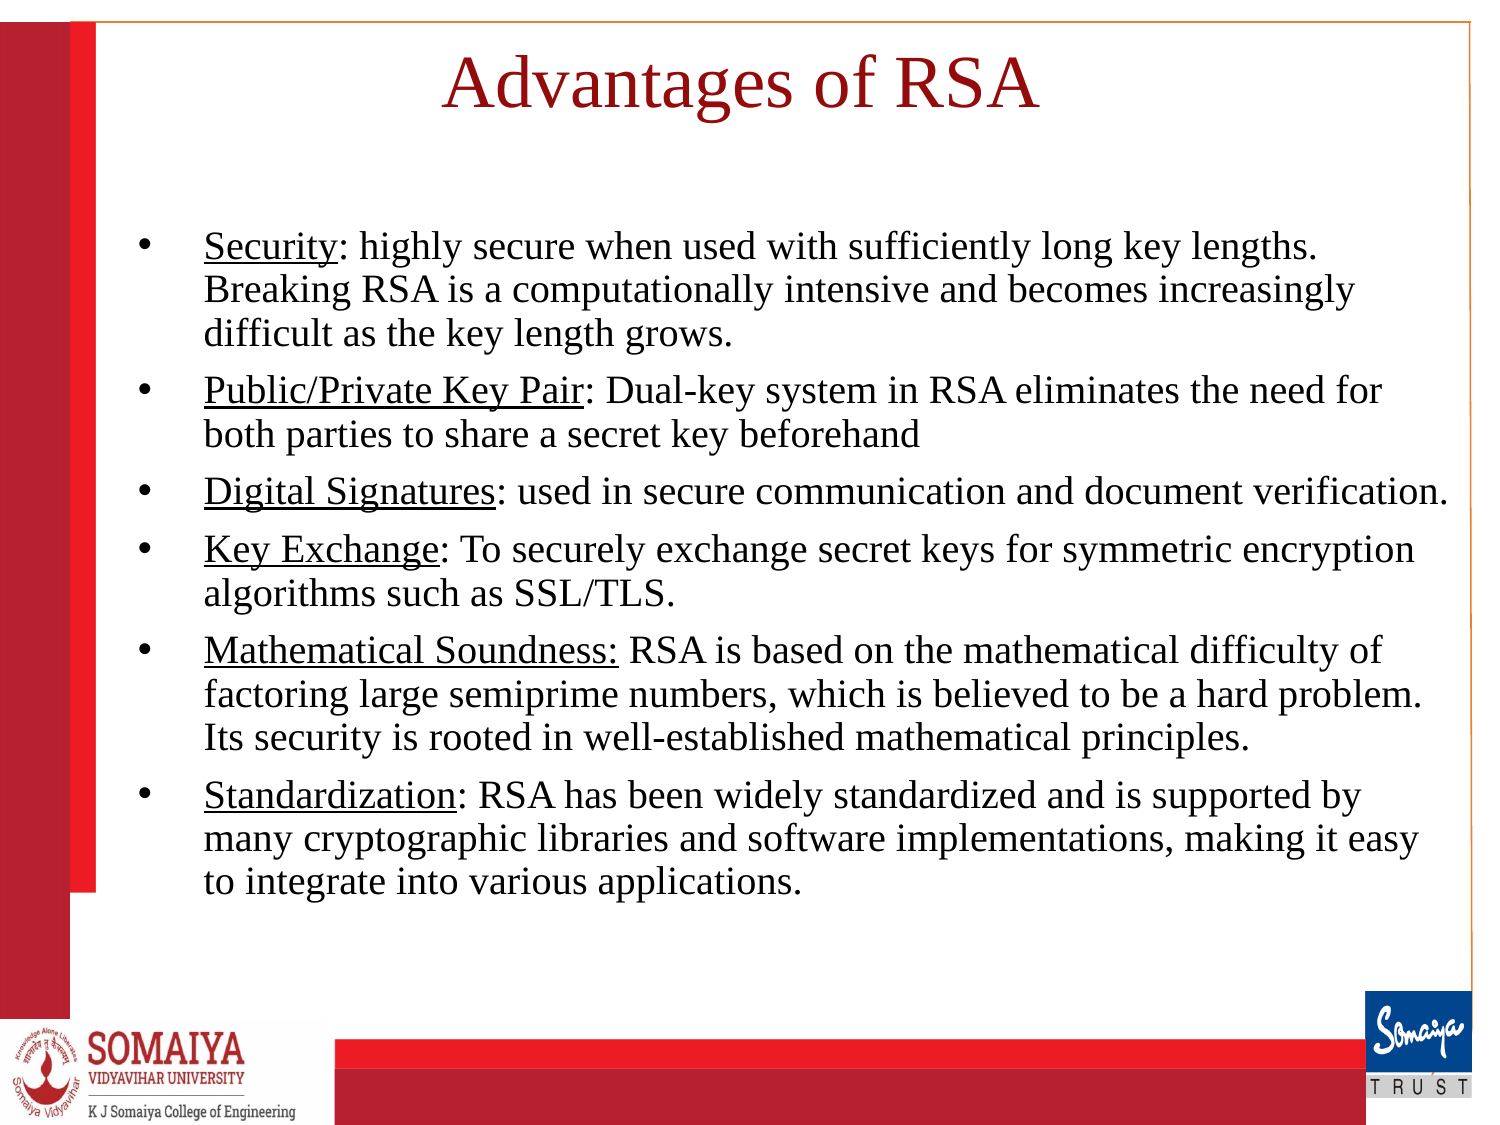

# Advantages of RSA
Security: highly secure when used with sufficiently long key lengths. Breaking RSA is a computationally intensive and becomes increasingly difficult as the key length grows.
Public/Private Key Pair: Dual-key system in RSA eliminates the need for both parties to share a secret key beforehand
Digital Signatures: used in secure communication and document verification.
Key Exchange: To securely exchange secret keys for symmetric encryption algorithms such as SSL/TLS.
Mathematical Soundness: RSA is based on the mathematical difficulty of factoring large semiprime numbers, which is believed to be a hard problem. Its security is rooted in well-established mathematical principles.
Standardization: RSA has been widely standardized and is supported by many cryptographic libraries and software implementations, making it easy to integrate into various applications.